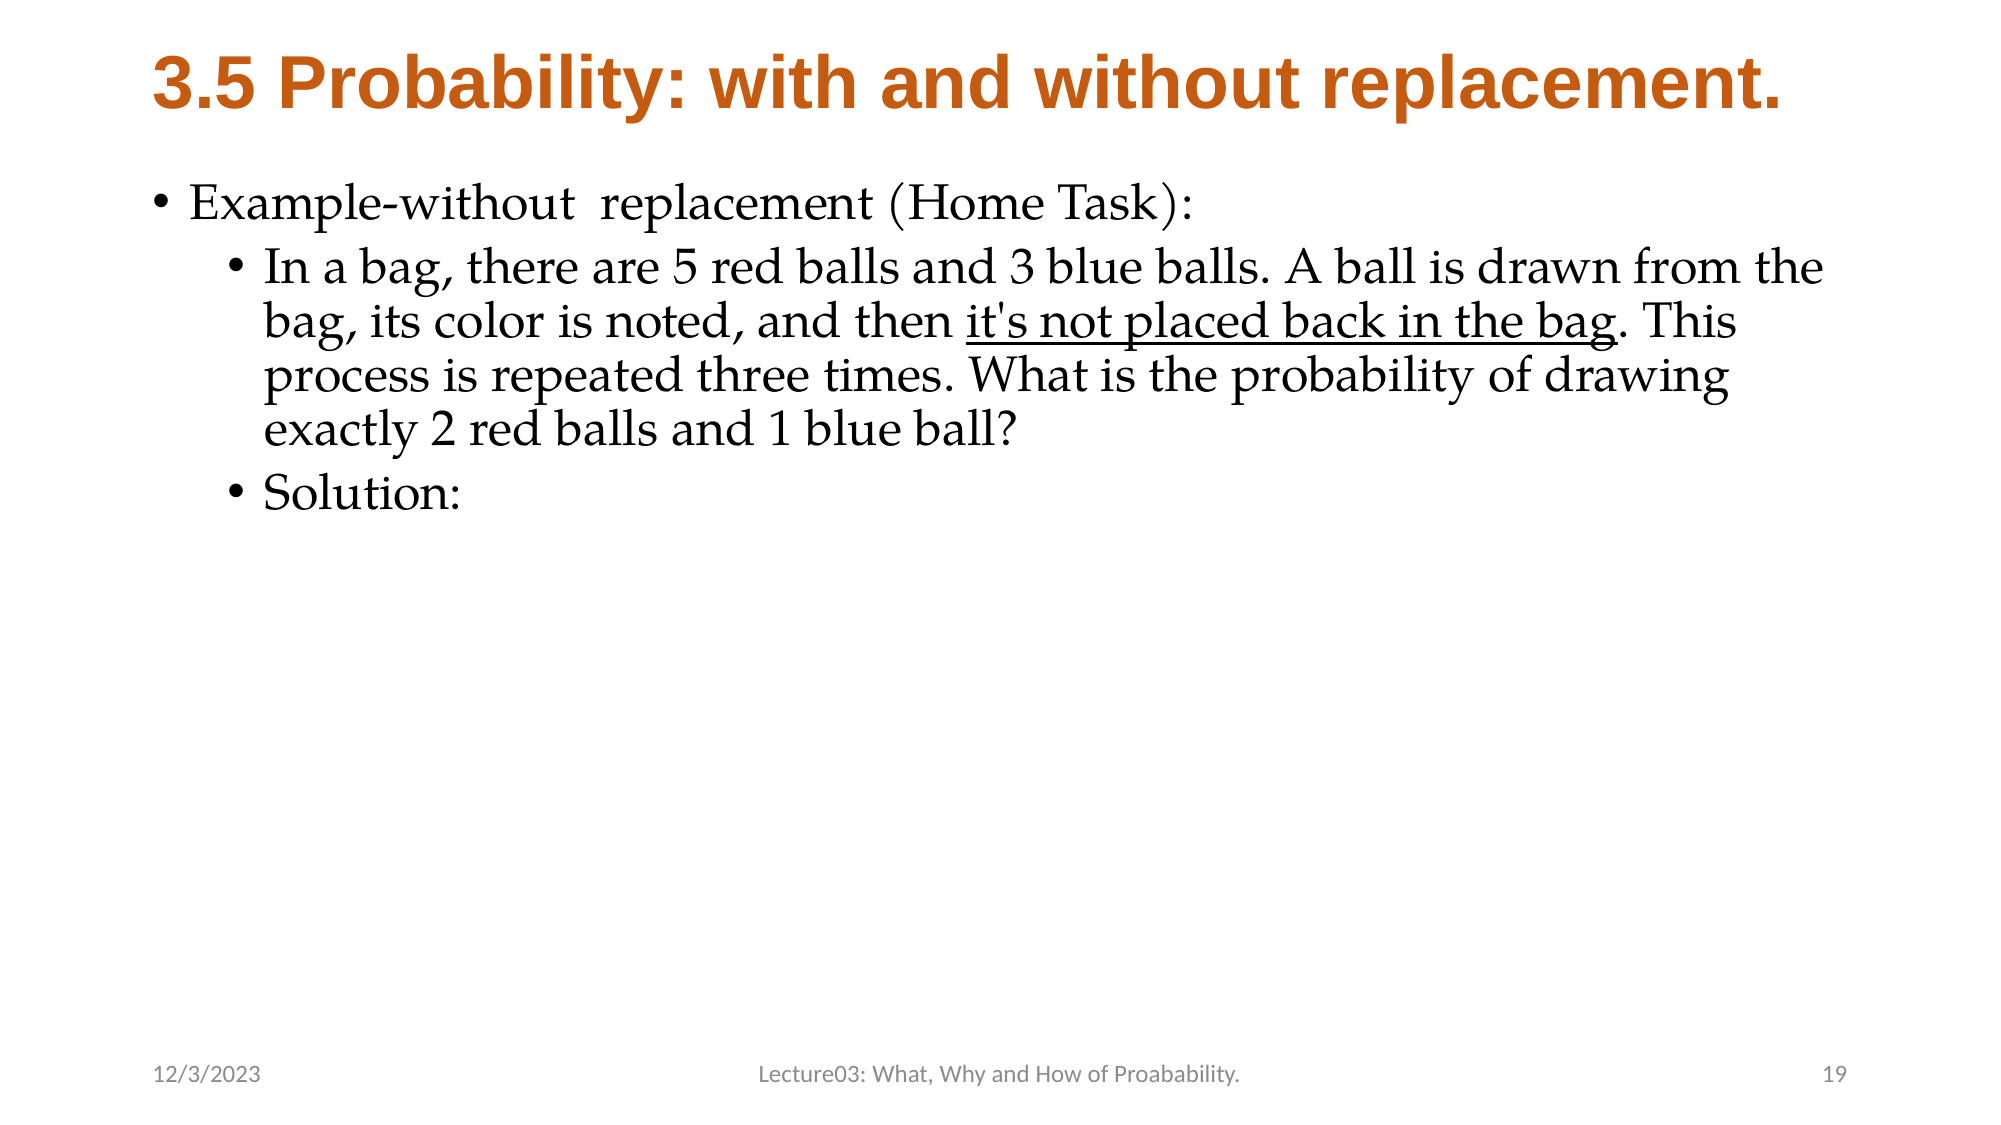

# 3.5 Probability: with and without replacement.
Example-without  replacement (Home Task):
In a bag, there are 5 red balls and 3 blue balls. A ball is drawn from the bag, its color is noted, and then it's not placed back in the bag. This process is repeated three times. What is the probability of drawing exactly 2 red balls and 1 blue ball?
Solution:
12/3/2023
Lecture03: What, Why and How of Proabability.
19